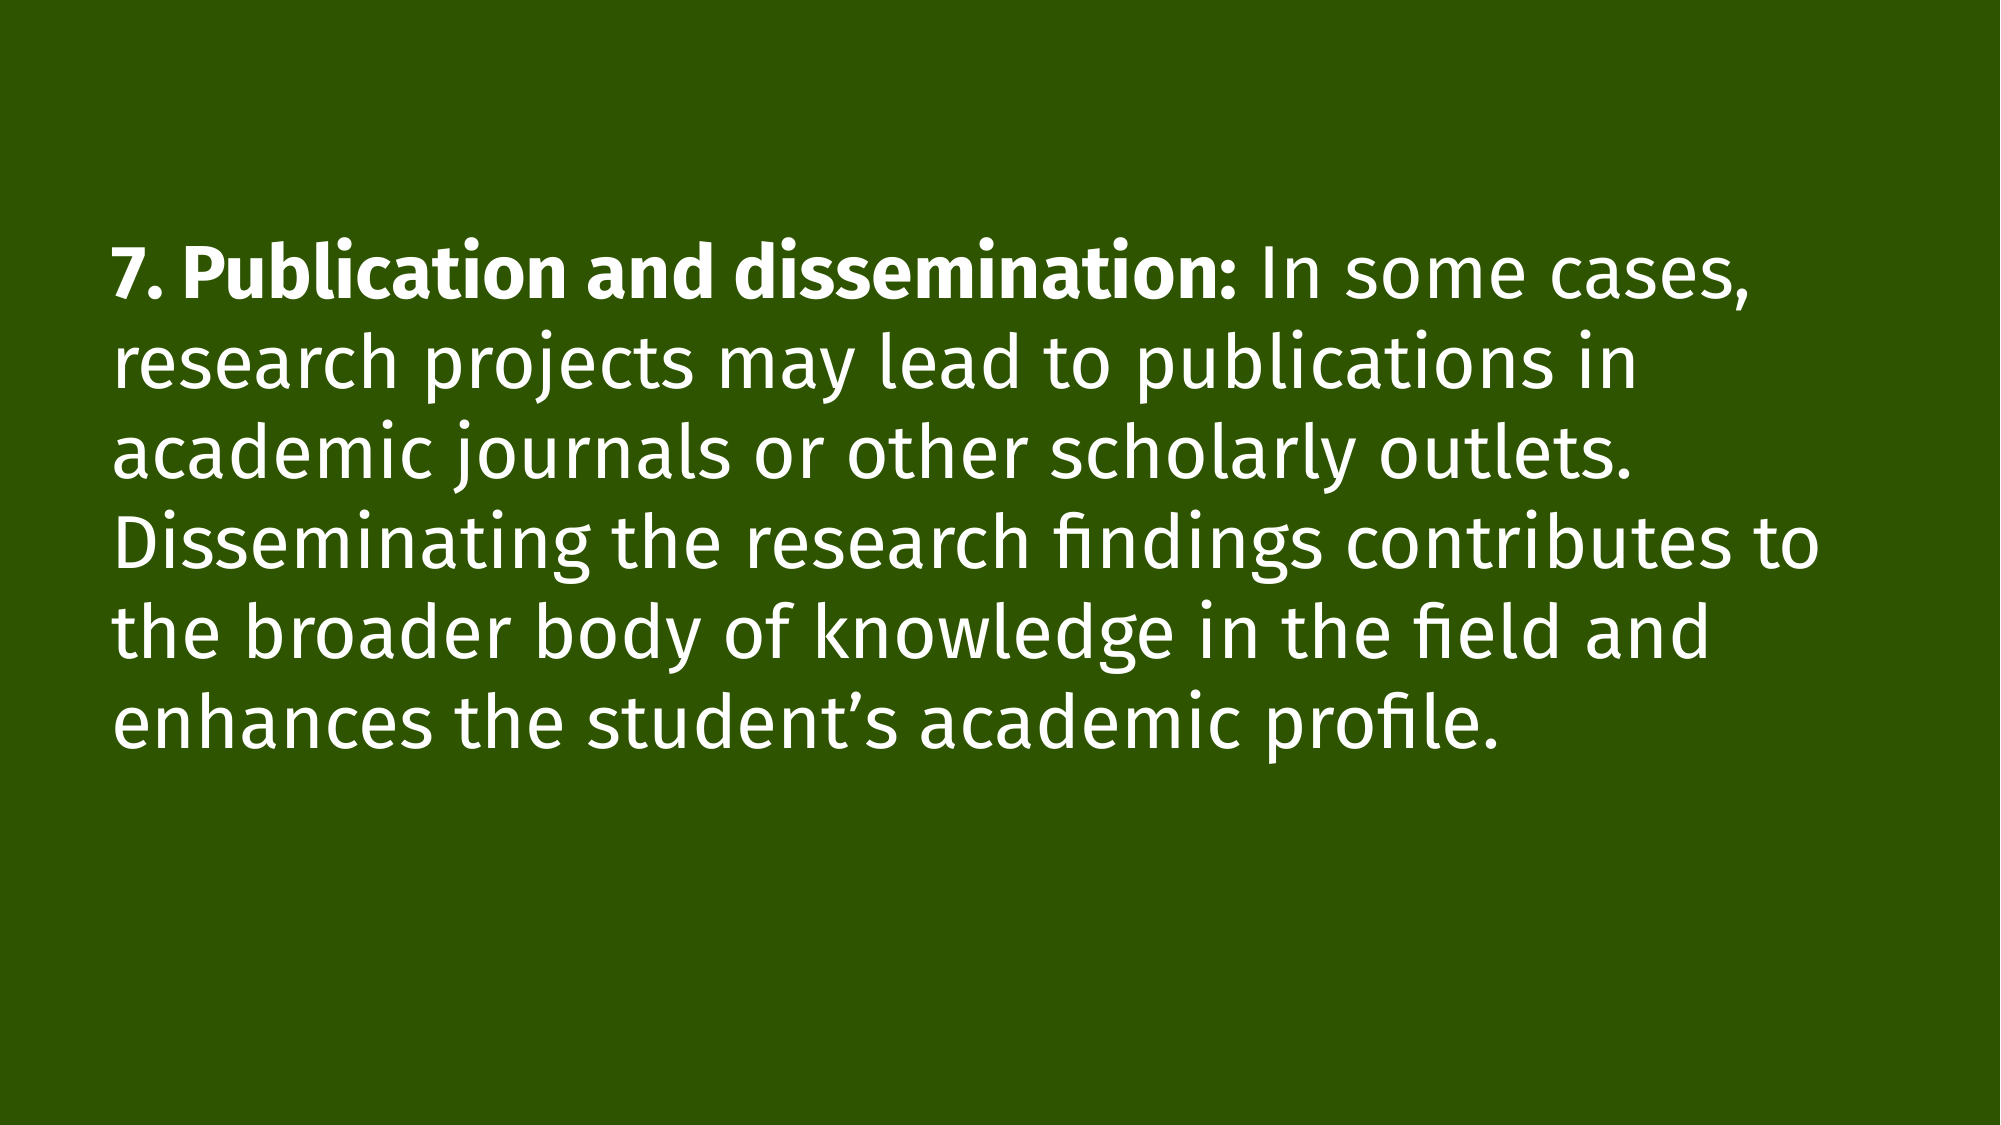

7. Publication and dissemination: In some cases, research projects may lead to publications in academic journals or other scholarly outlets. Disseminating the research findings contributes to the broader body of knowledge in the field and enhances the student’s academic profile.